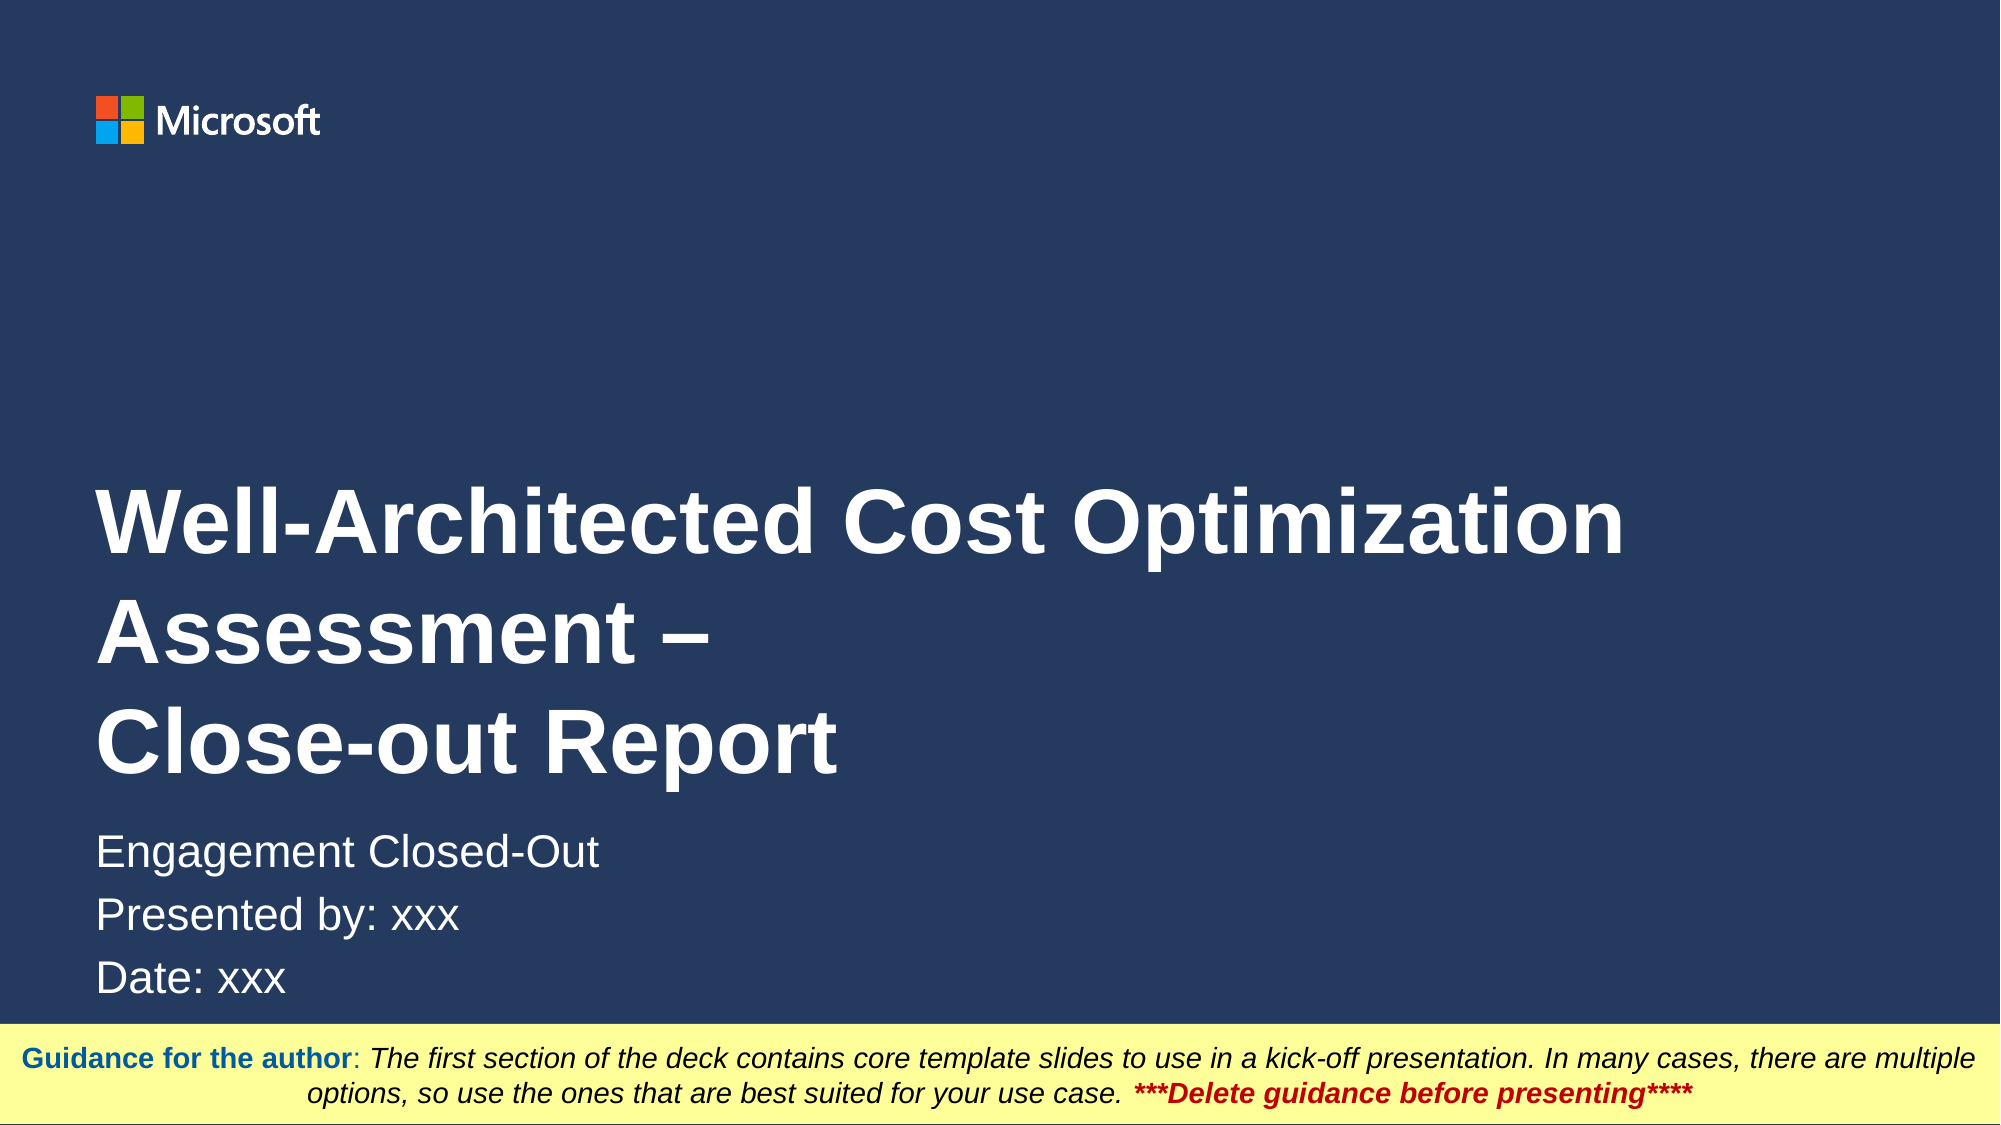

# Well-Architected Cost Optimization Assessment – Close-out Report
Engagement Closed-Out
Presented by: xxx
Date: xxx
Guidance for the author: The first section of the deck contains core template slides to use in a kick-off presentation. In many cases, there are multiple options, so use the ones that are best suited for your use case. ***Delete guidance before presenting****